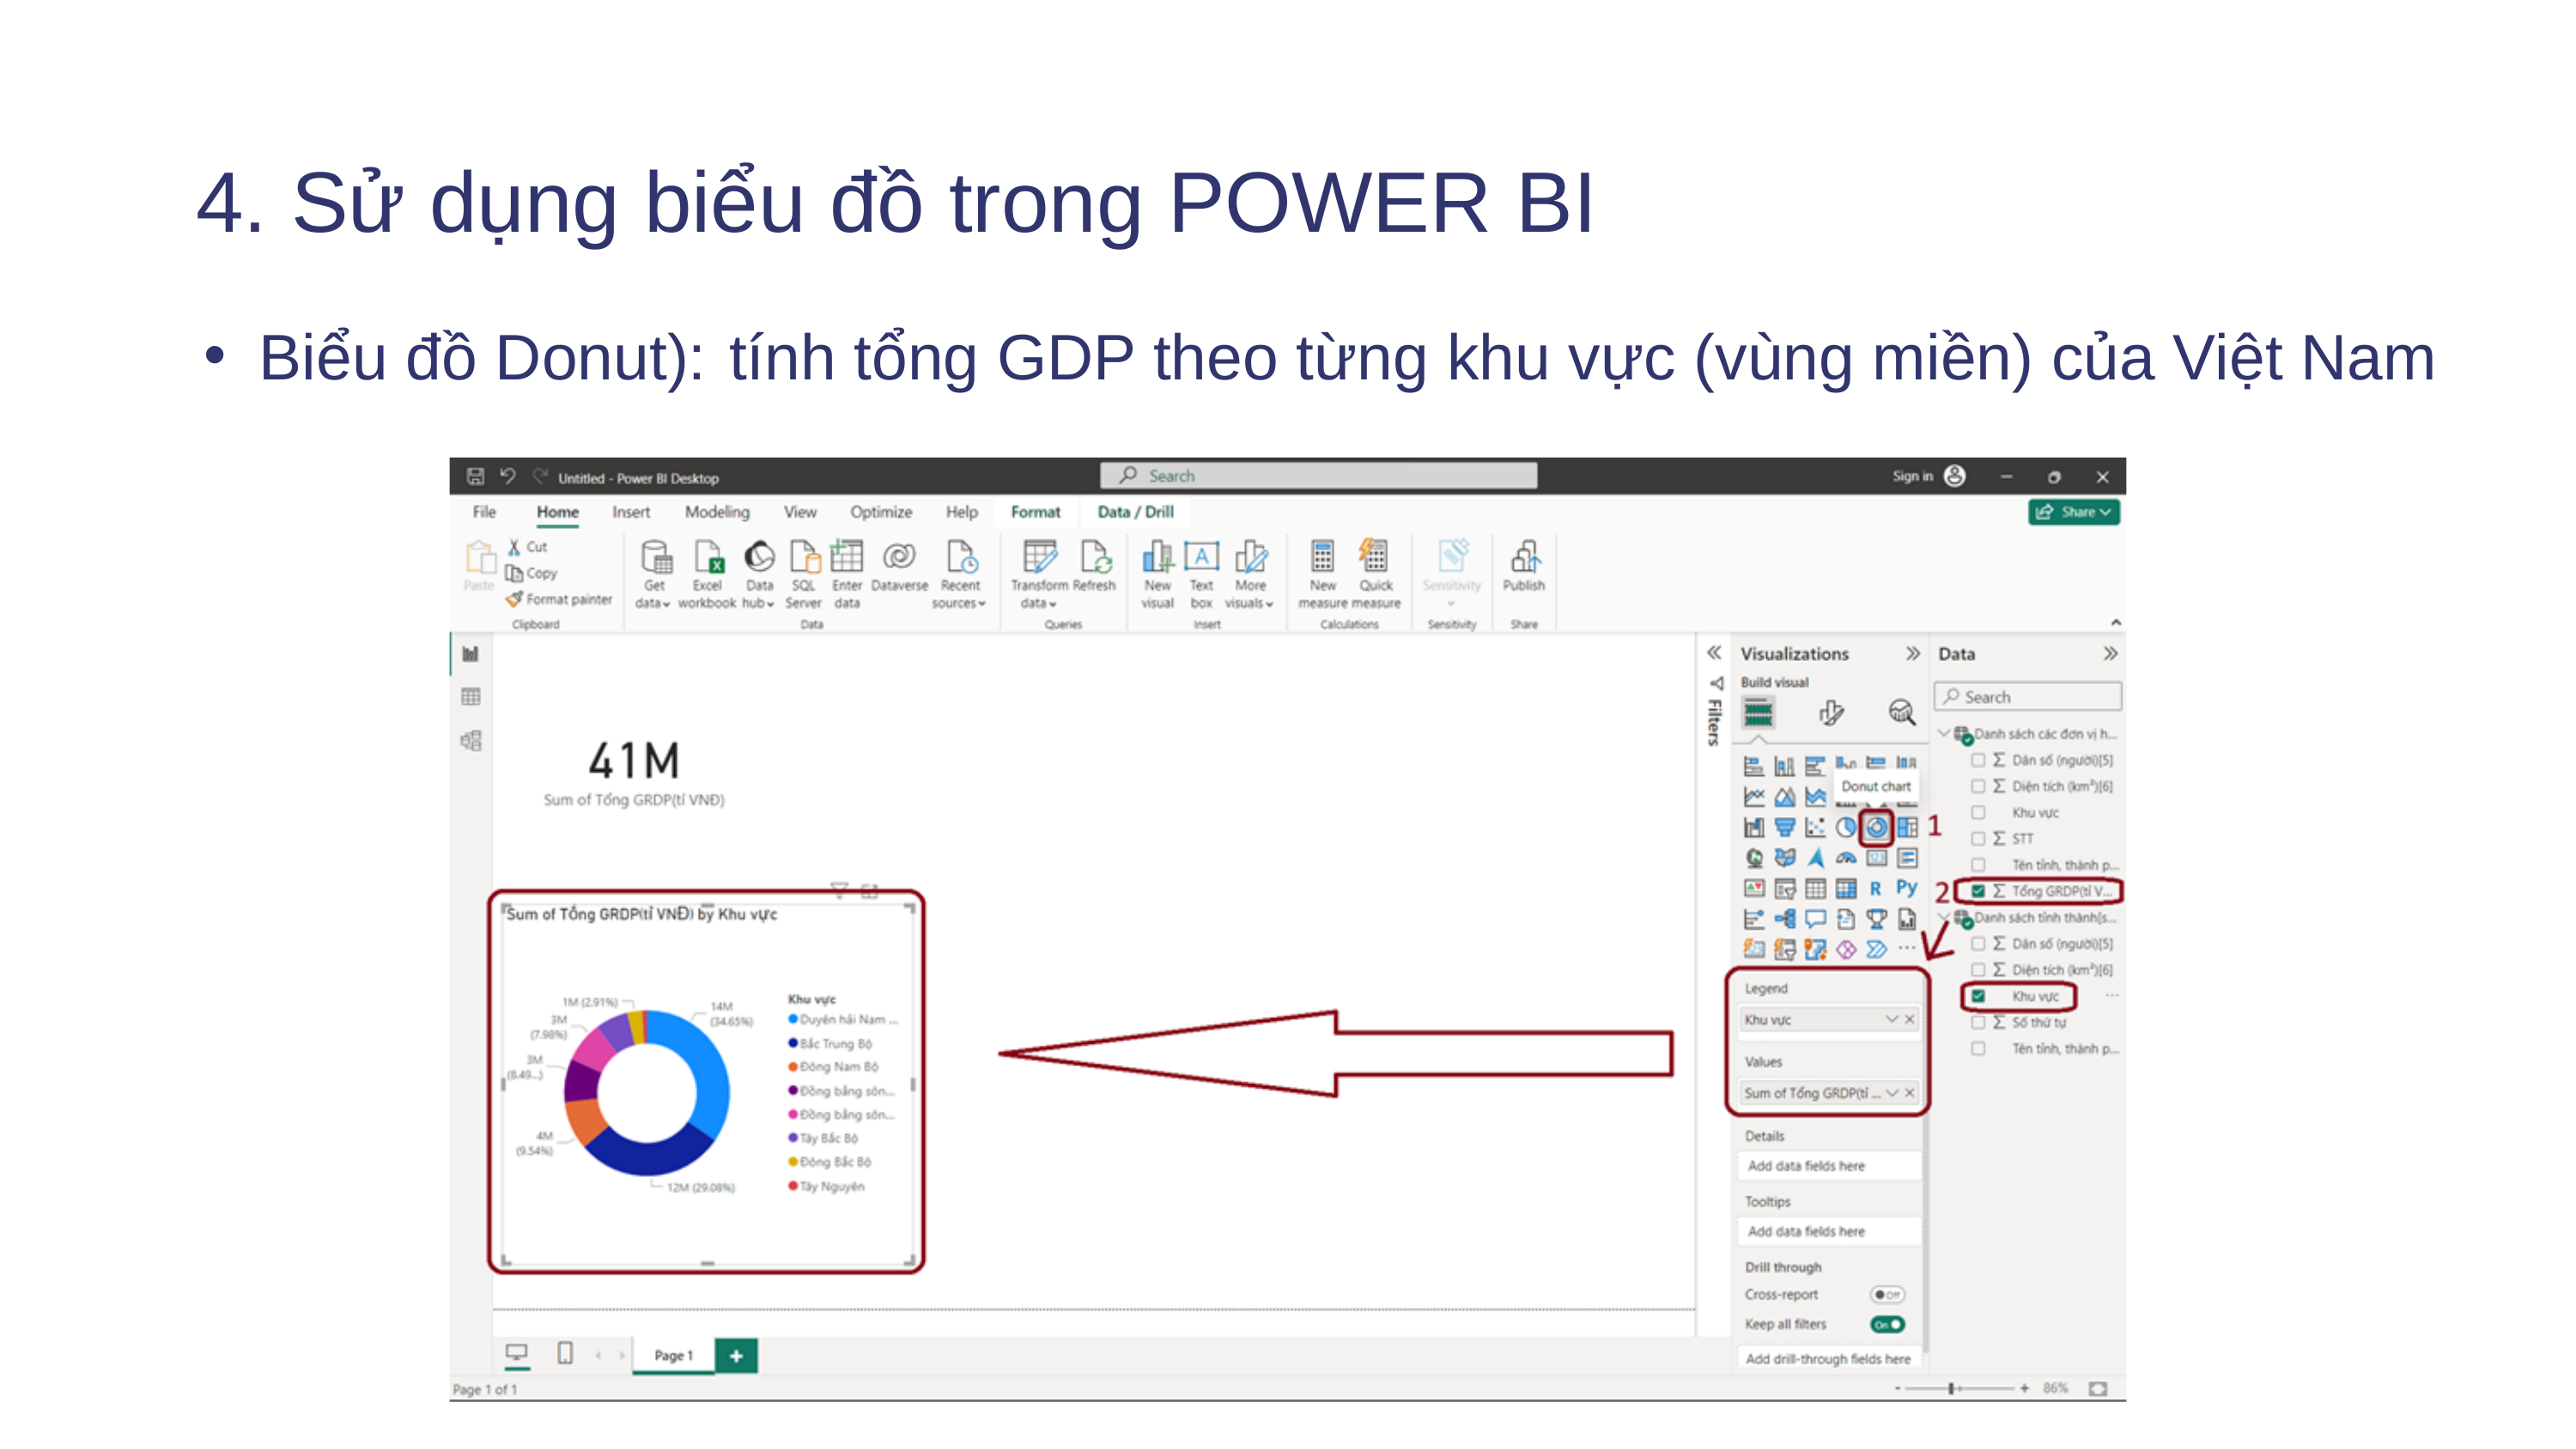

4. Sử dụng biểu đồ trong POWER BI
Biểu đồ Donut):
tính tổng GDP theo từng khu vực (vùng miền) của Việt Nam